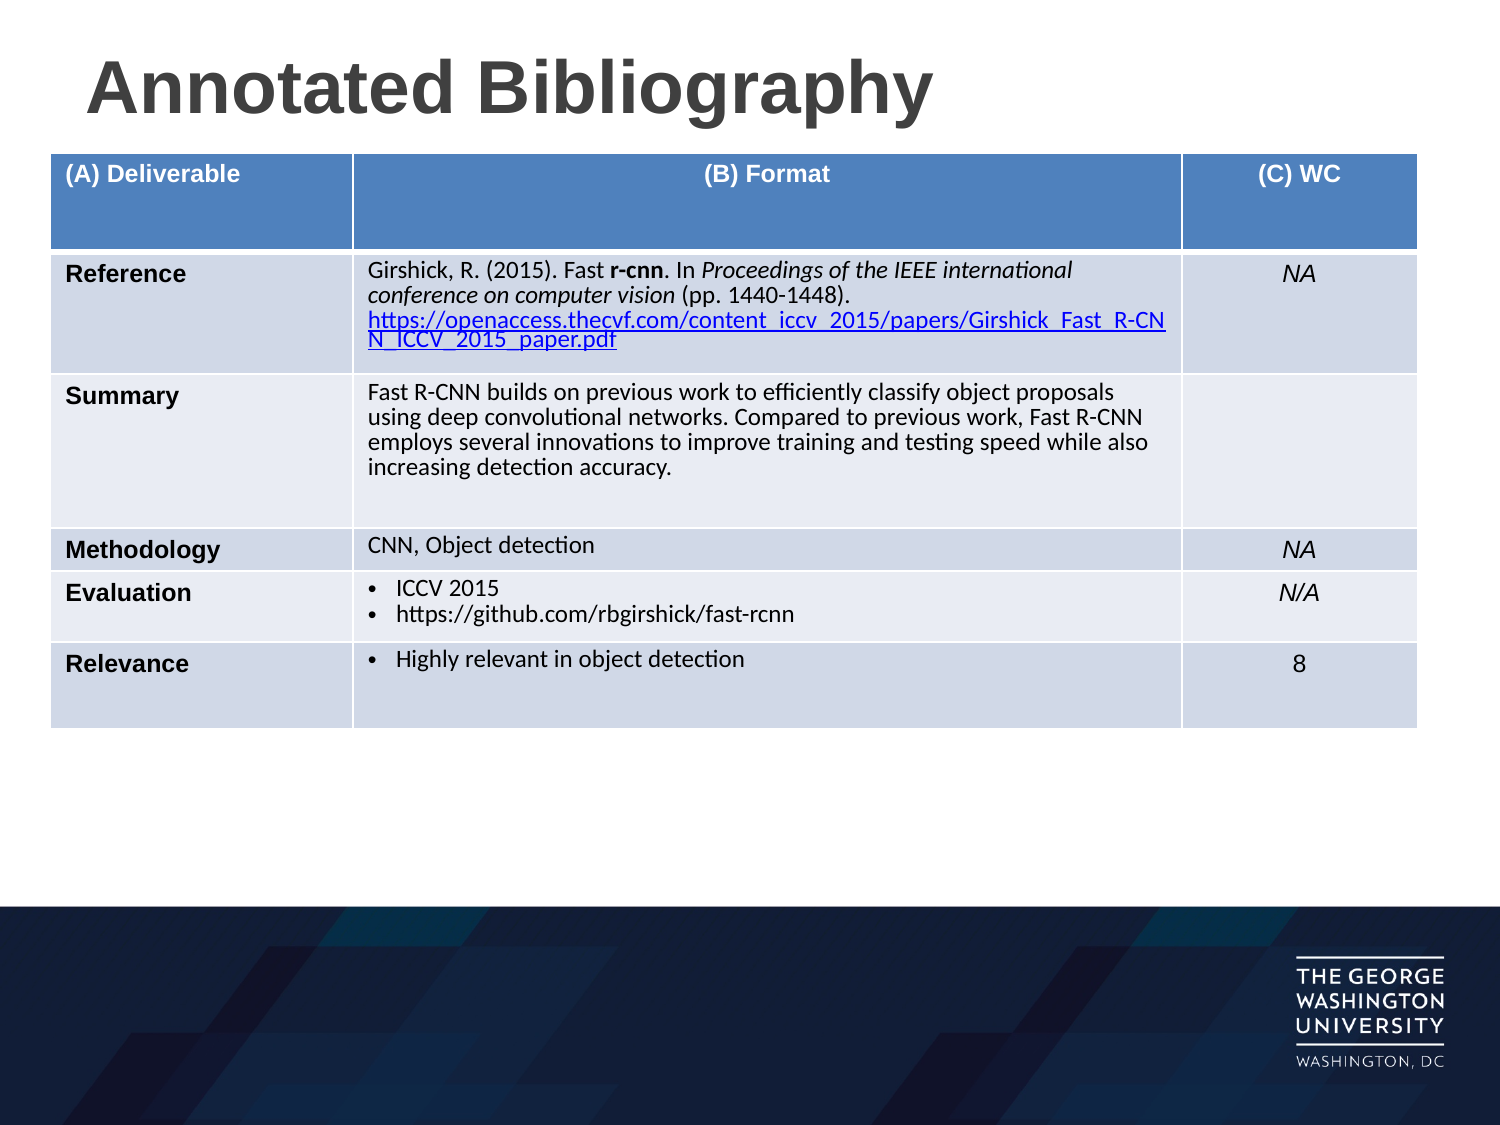

Annotated Bibliography
| (A) Deliverable | (B) Format | (C) WC |
| --- | --- | --- |
| Reference | Girshick, R. (2015). Fast r-cnn. In Proceedings of the IEEE international conference on computer vision (pp. 1440-1448). https://openaccess.thecvf.com/content\_iccv\_2015/papers/Girshick\_Fast\_R-CNN\_ICCV\_2015\_paper.pdf | NA |
| Summary | Fast R-CNN builds on previous work to efficiently classify object proposals using deep convolutional networks. Compared to previous work, Fast R-CNN employs several innovations to improve training and testing speed while also increasing detection accuracy. |  |
| Methodology | CNN, Object detection | NA |
| Evaluation | ICCV 2015 https://github.com/rbgirshick/fast-rcnn | N/A |
| Relevance | Highly relevant in object detection | 8 |